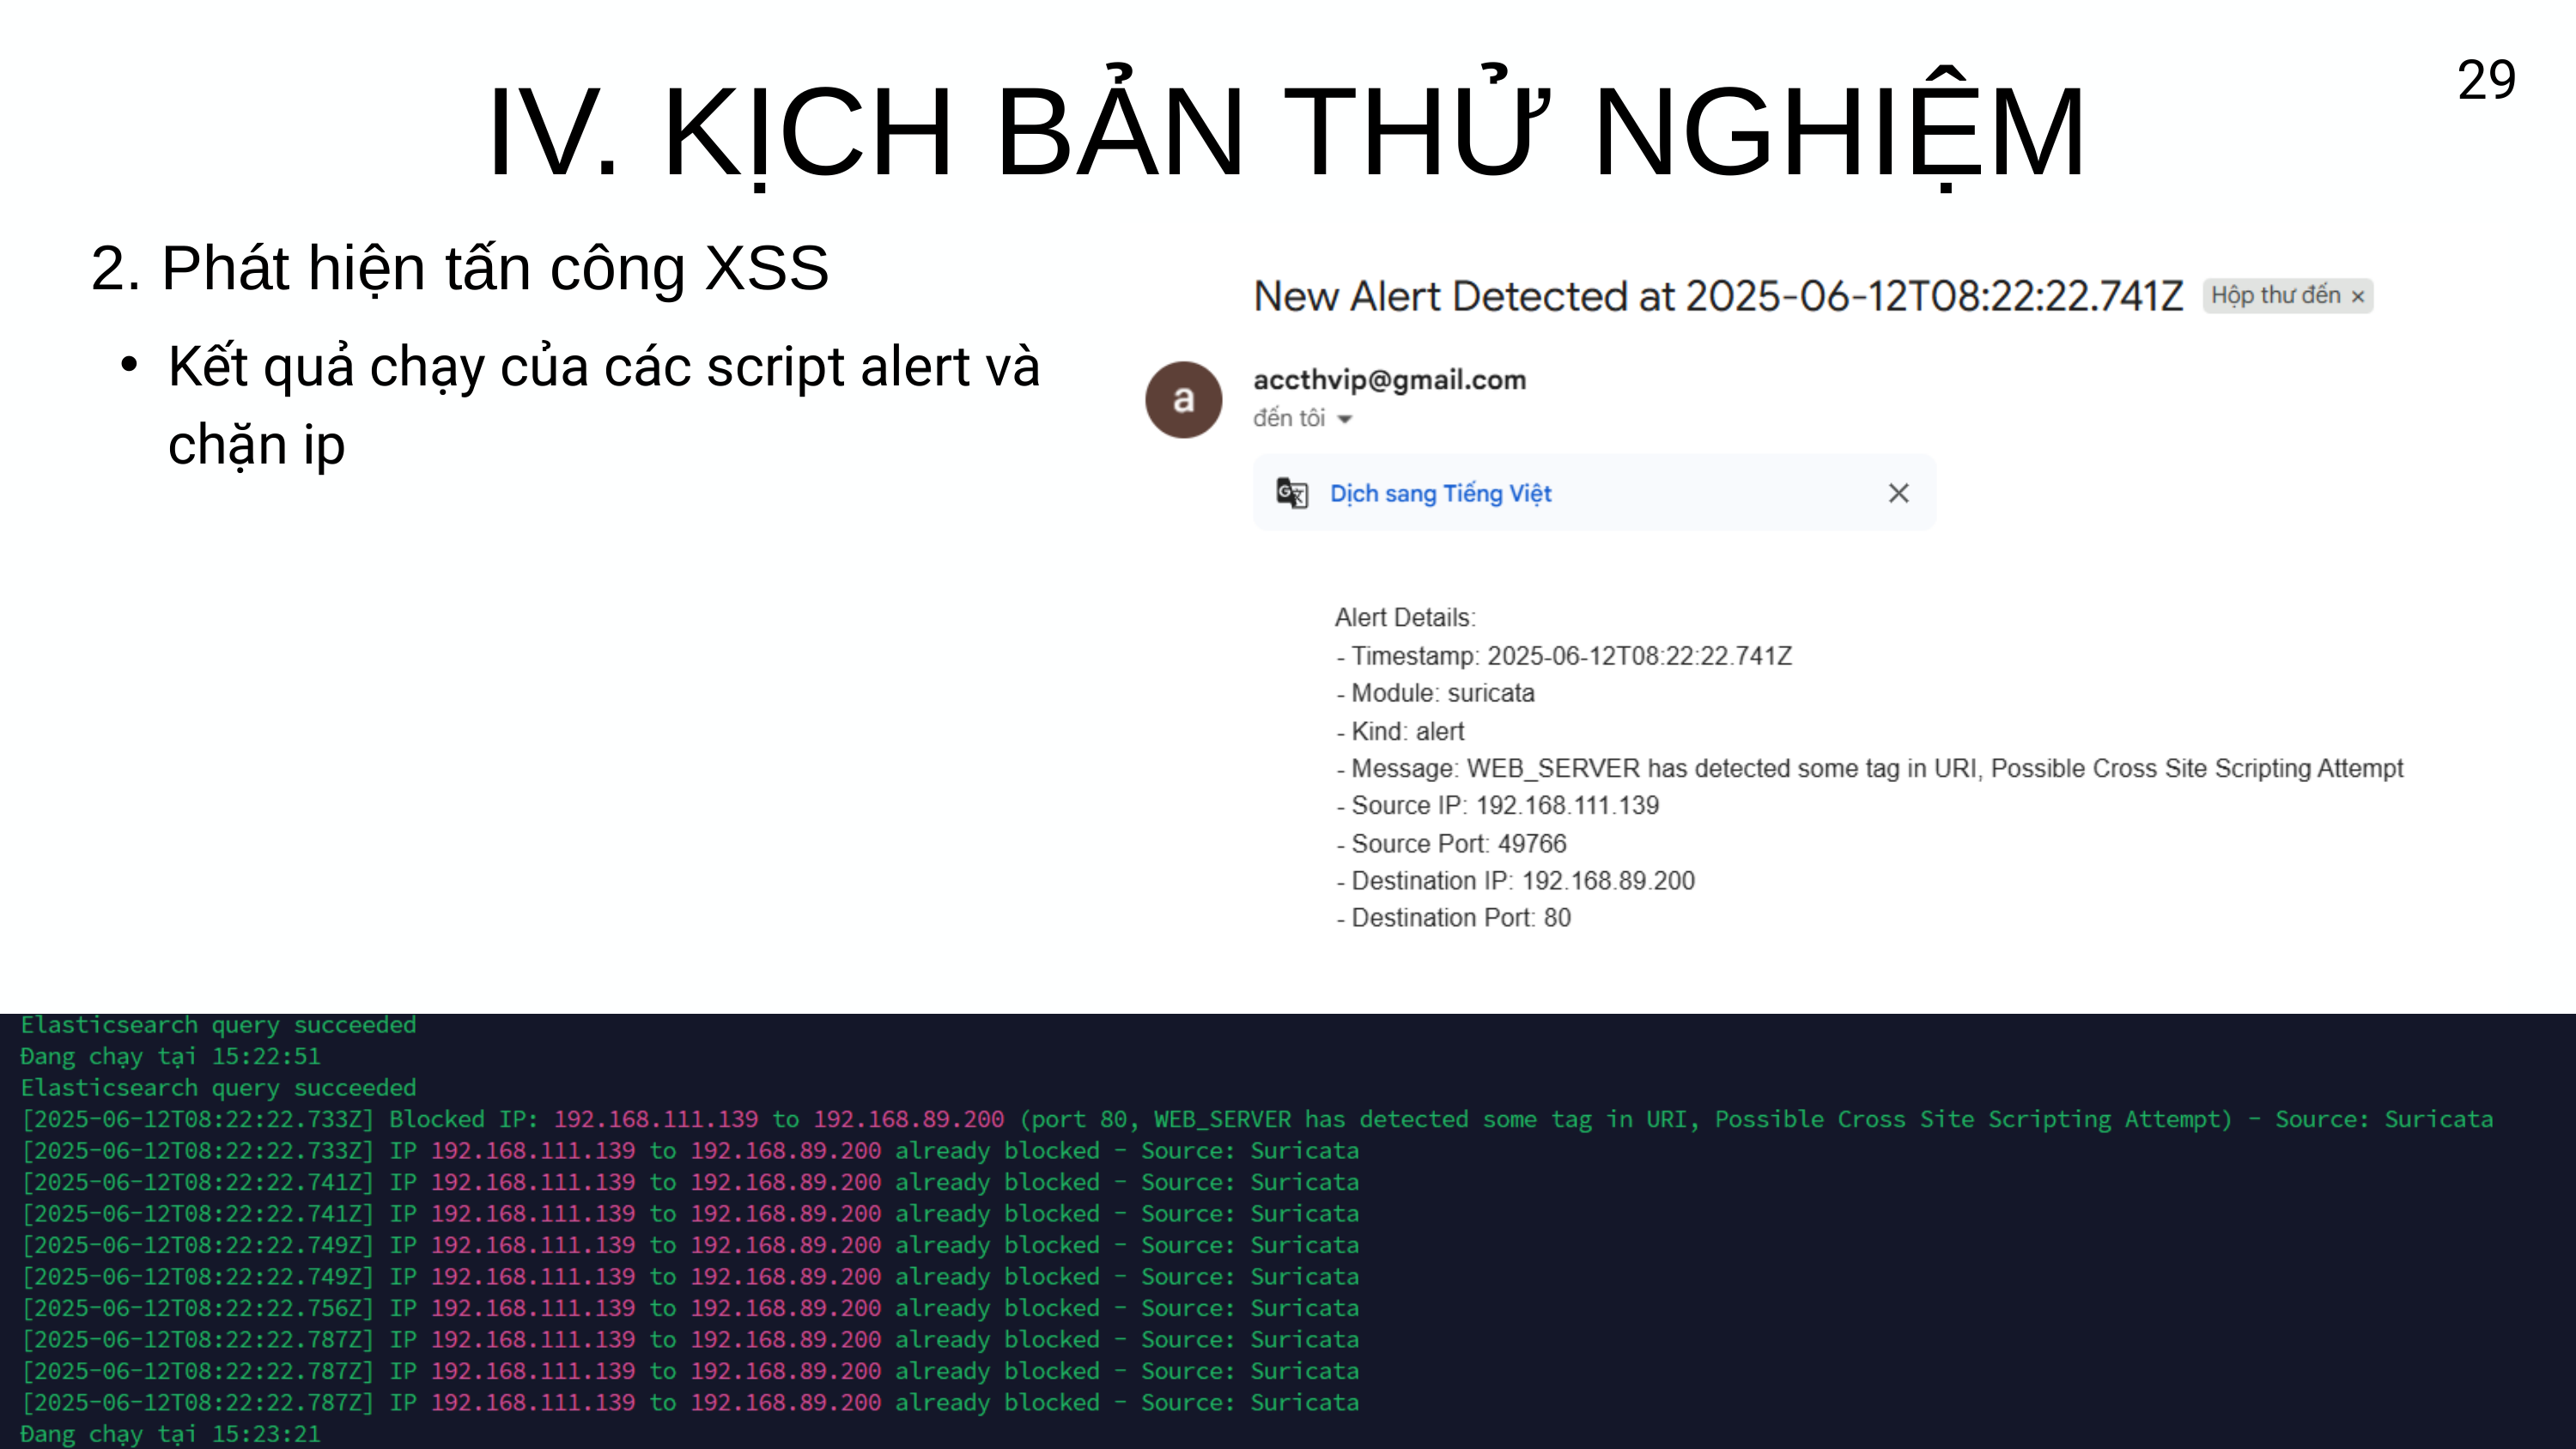

IV. KỊCH BẢN THỬ NGHIỆM
29
2. Phát hiện tấn công XSS

Kết quả chạy của các script alert và chặn ip